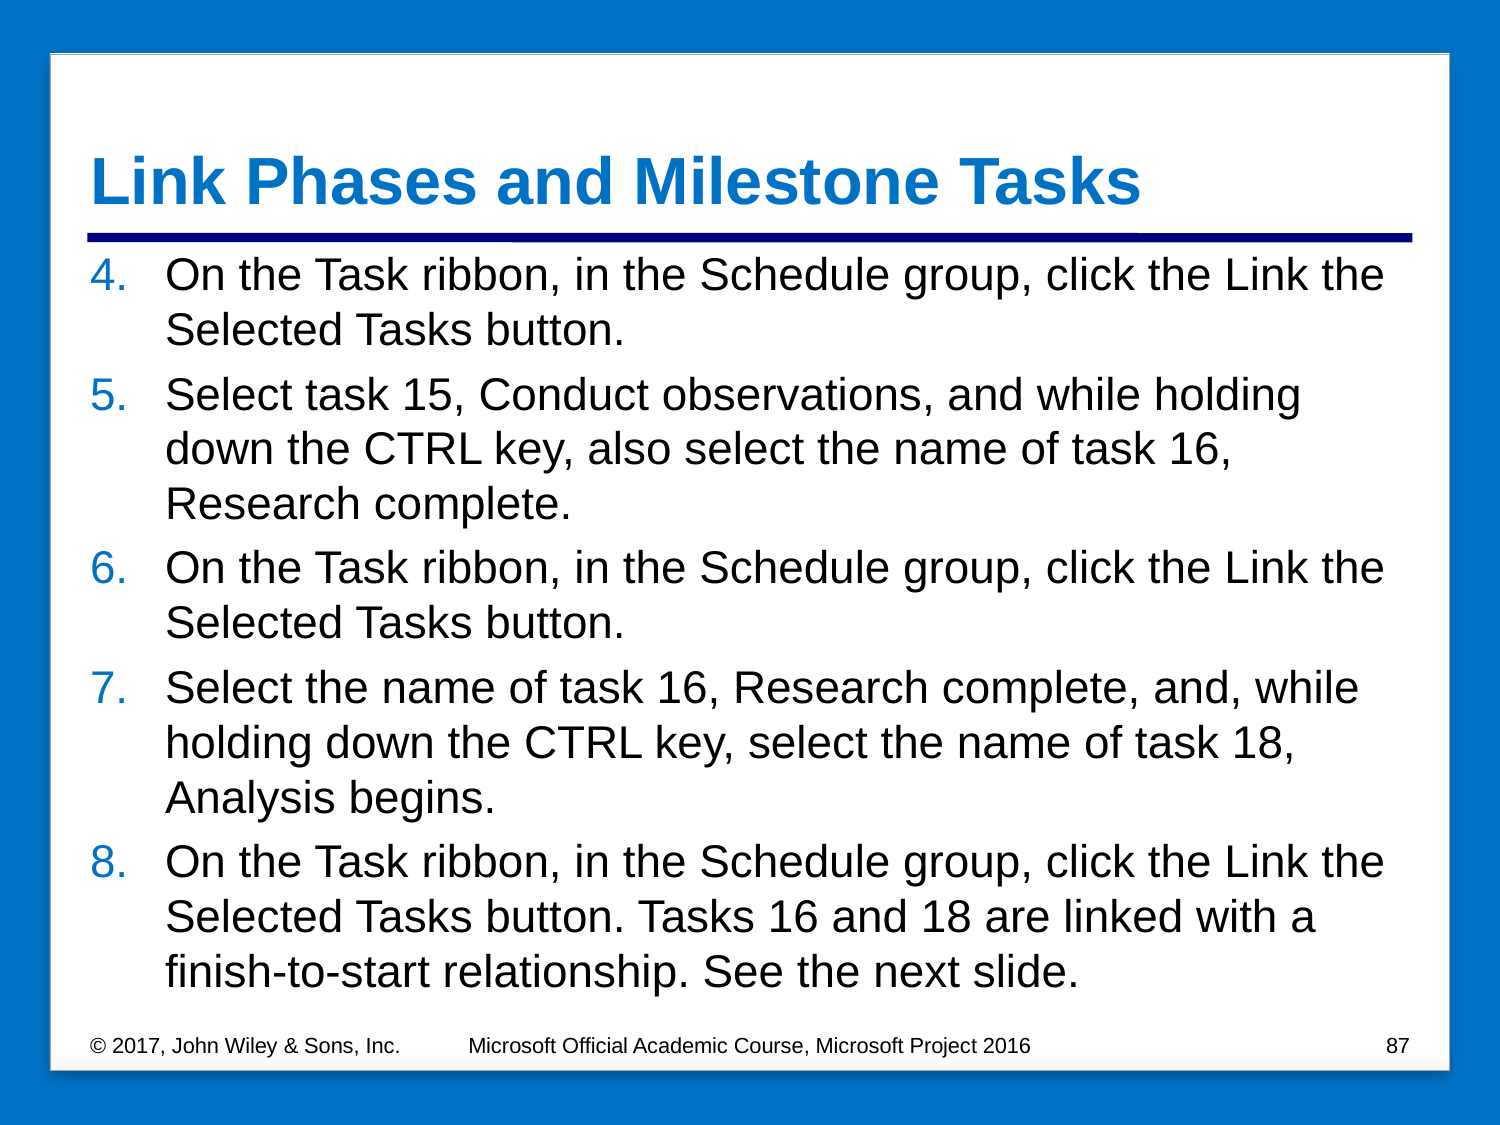

# Link Phases and Milestone Tasks
On the Task ribbon, in the Schedule group, click the Link the Selected Tasks button.
Select task 15, Conduct observations, and while holding down the CTRL key, also select the name of task 16, Research complete.
On the Task ribbon, in the Schedule group, click the Link the Selected Tasks button.
Select the name of task 16, Research complete, and, while holding down the CTRL key, select the name of task 18, Analysis begins.
On the Task ribbon, in the Schedule group, click the Link the Selected Tasks button. Tasks 16 and 18 are linked with a finish-to-start relationship. See the next slide.
© 2017, John Wiley & Sons, Inc.
Microsoft Official Academic Course, Microsoft Project 2016
87